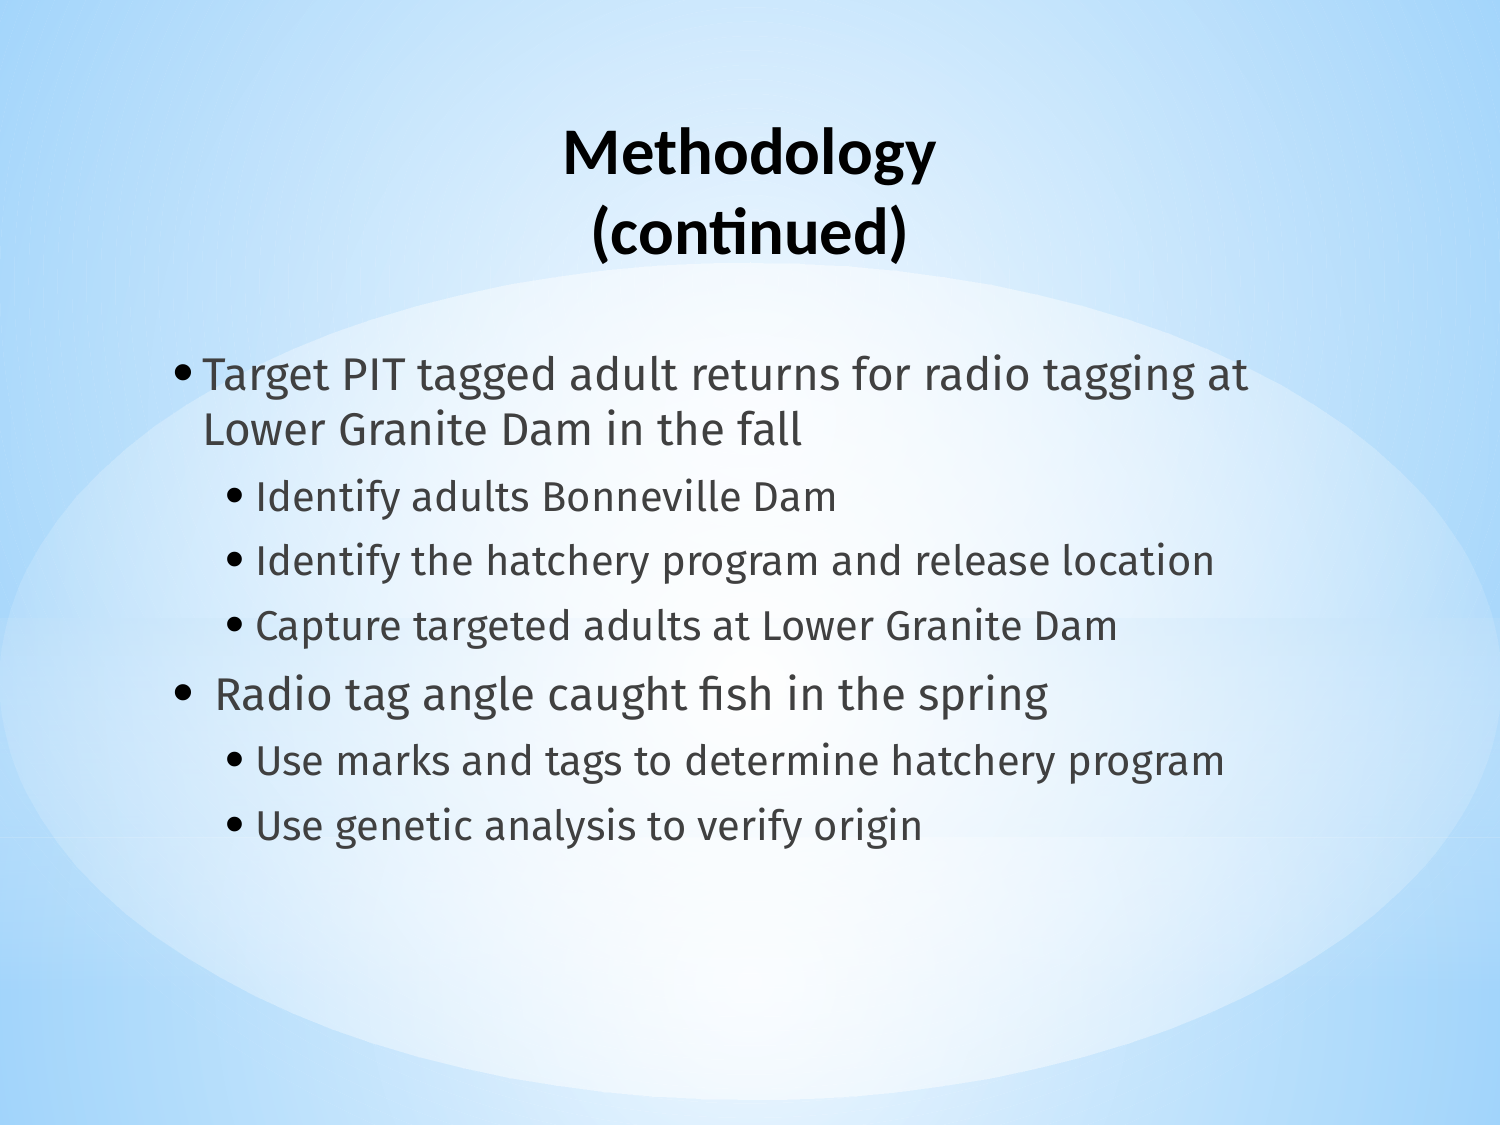

# Methodology (continued)
Target PIT tagged adult returns for radio tagging at Lower Granite Dam in the fall
Identify adults Bonneville Dam
Identify the hatchery program and release location
Capture targeted adults at Lower Granite Dam
 Radio tag angle caught fish in the spring
Use marks and tags to determine hatchery program
Use genetic analysis to verify origin